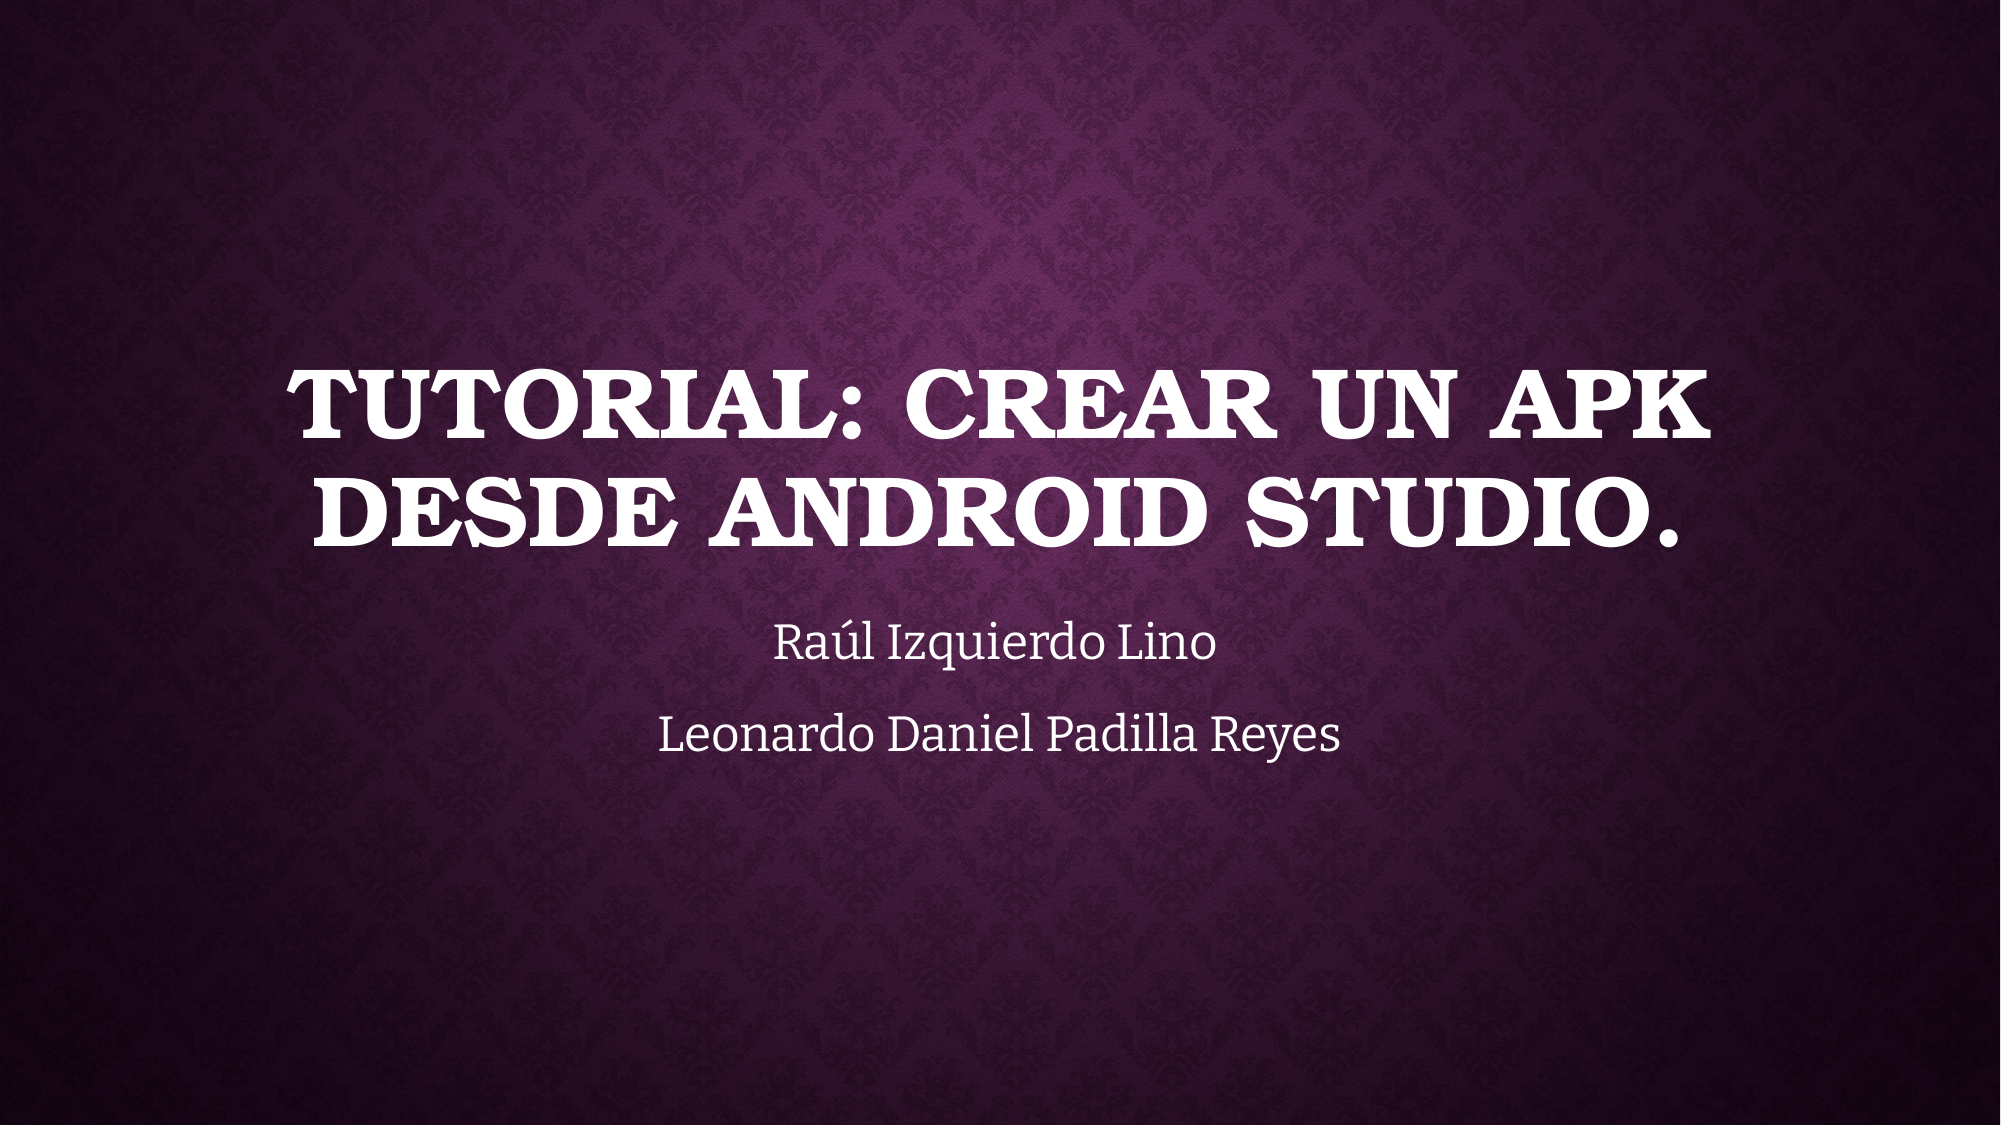

# Tutorial: Crear un apk desde Android Studio.
Raúl Izquierdo Lino
Leonardo Daniel Padilla Reyes